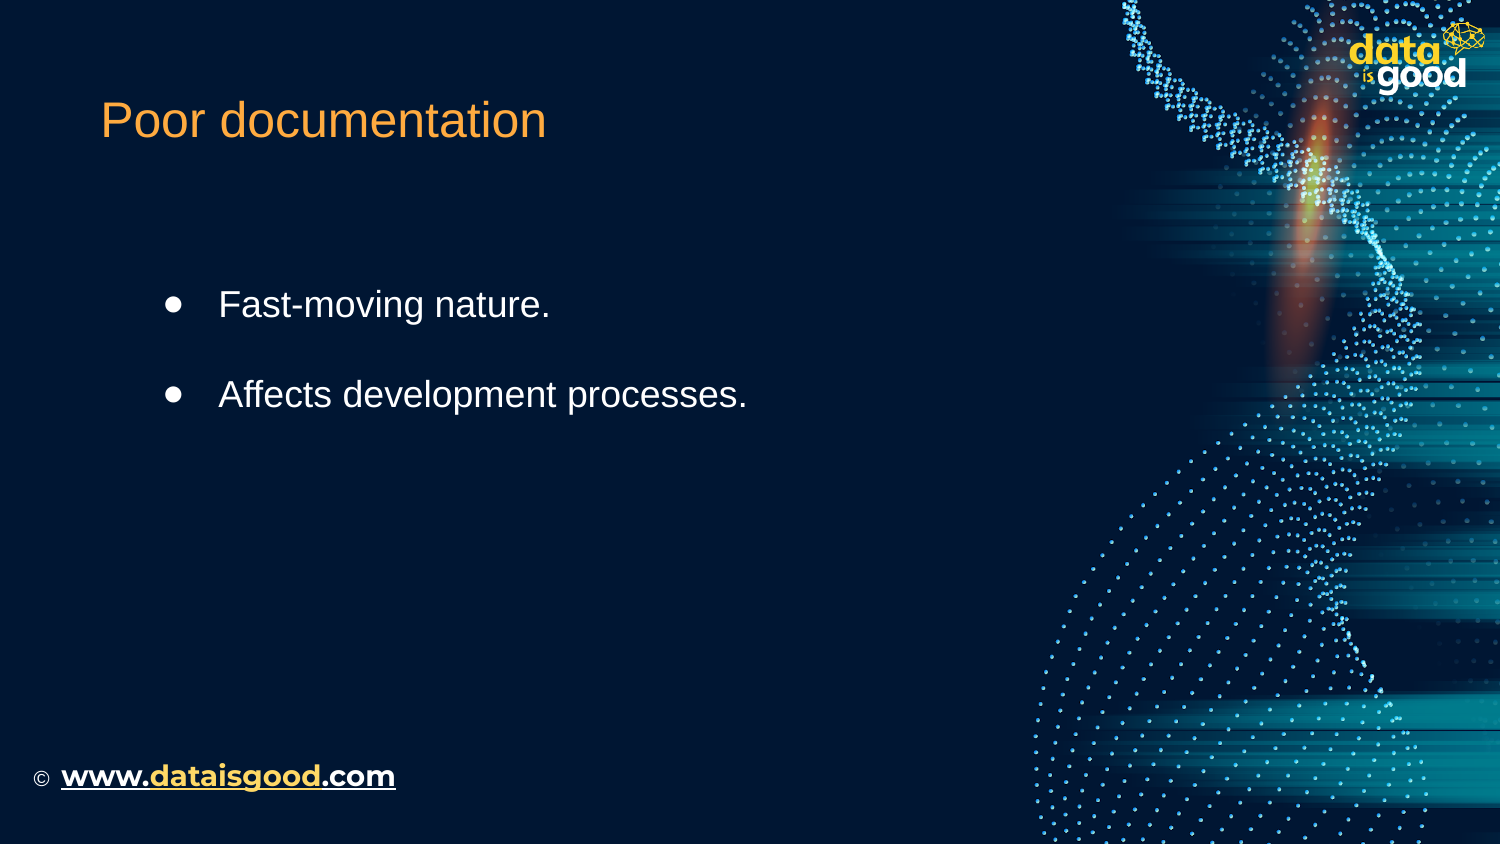

# Poor documentation
Fast-moving nature.
Affects development processes.